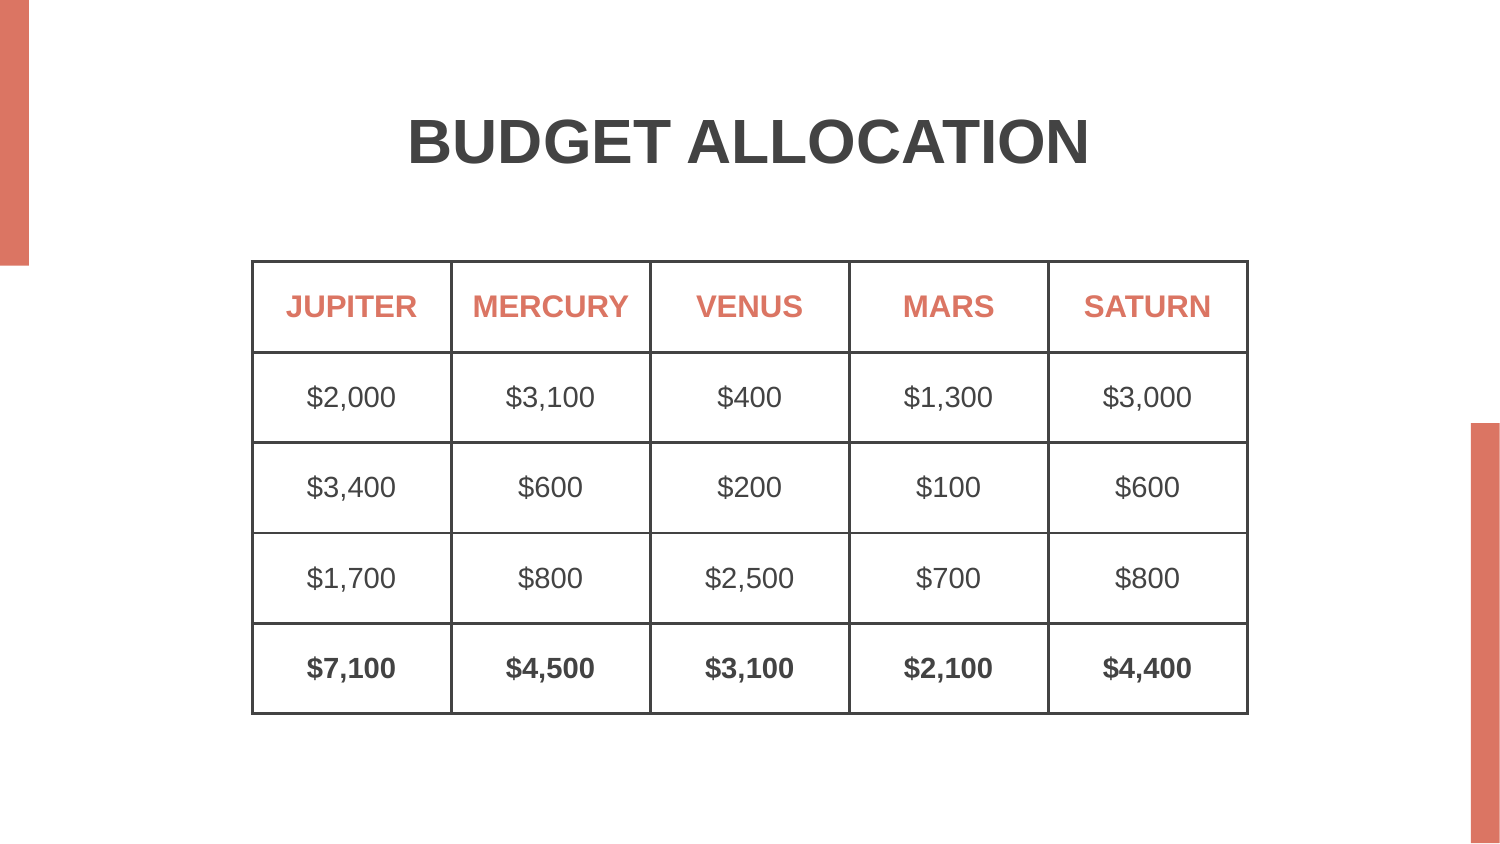

# BUDGET ALLOCATION
| JUPITER | MERCURY | VENUS | MARS | SATURN |
| --- | --- | --- | --- | --- |
| $2,000 | $3,100 | $400 | $1,300 | $3,000 |
| $3,400 | $600 | $200 | $100 | $600 |
| $1,700 | $800 | $2,500 | $700 | $800 |
| $7,100 | $4,500 | $3,100 | $2,100 | $4,400 |